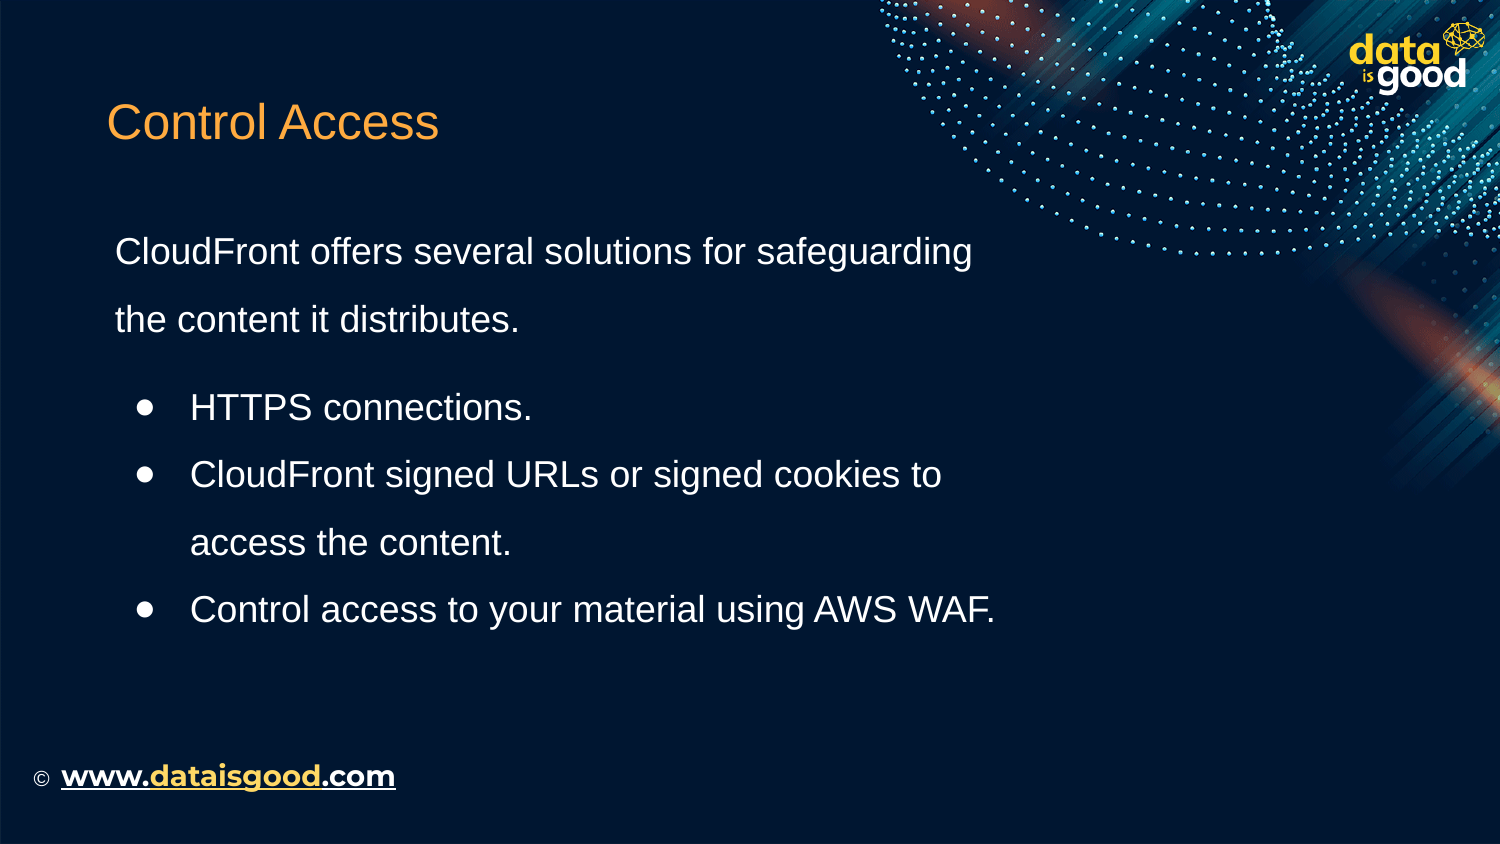

# Control Access
CloudFront offers several solutions for safeguarding the content it distributes.
HTTPS connections.
CloudFront signed URLs or signed cookies to access the content.
Control access to your material using AWS WAF.